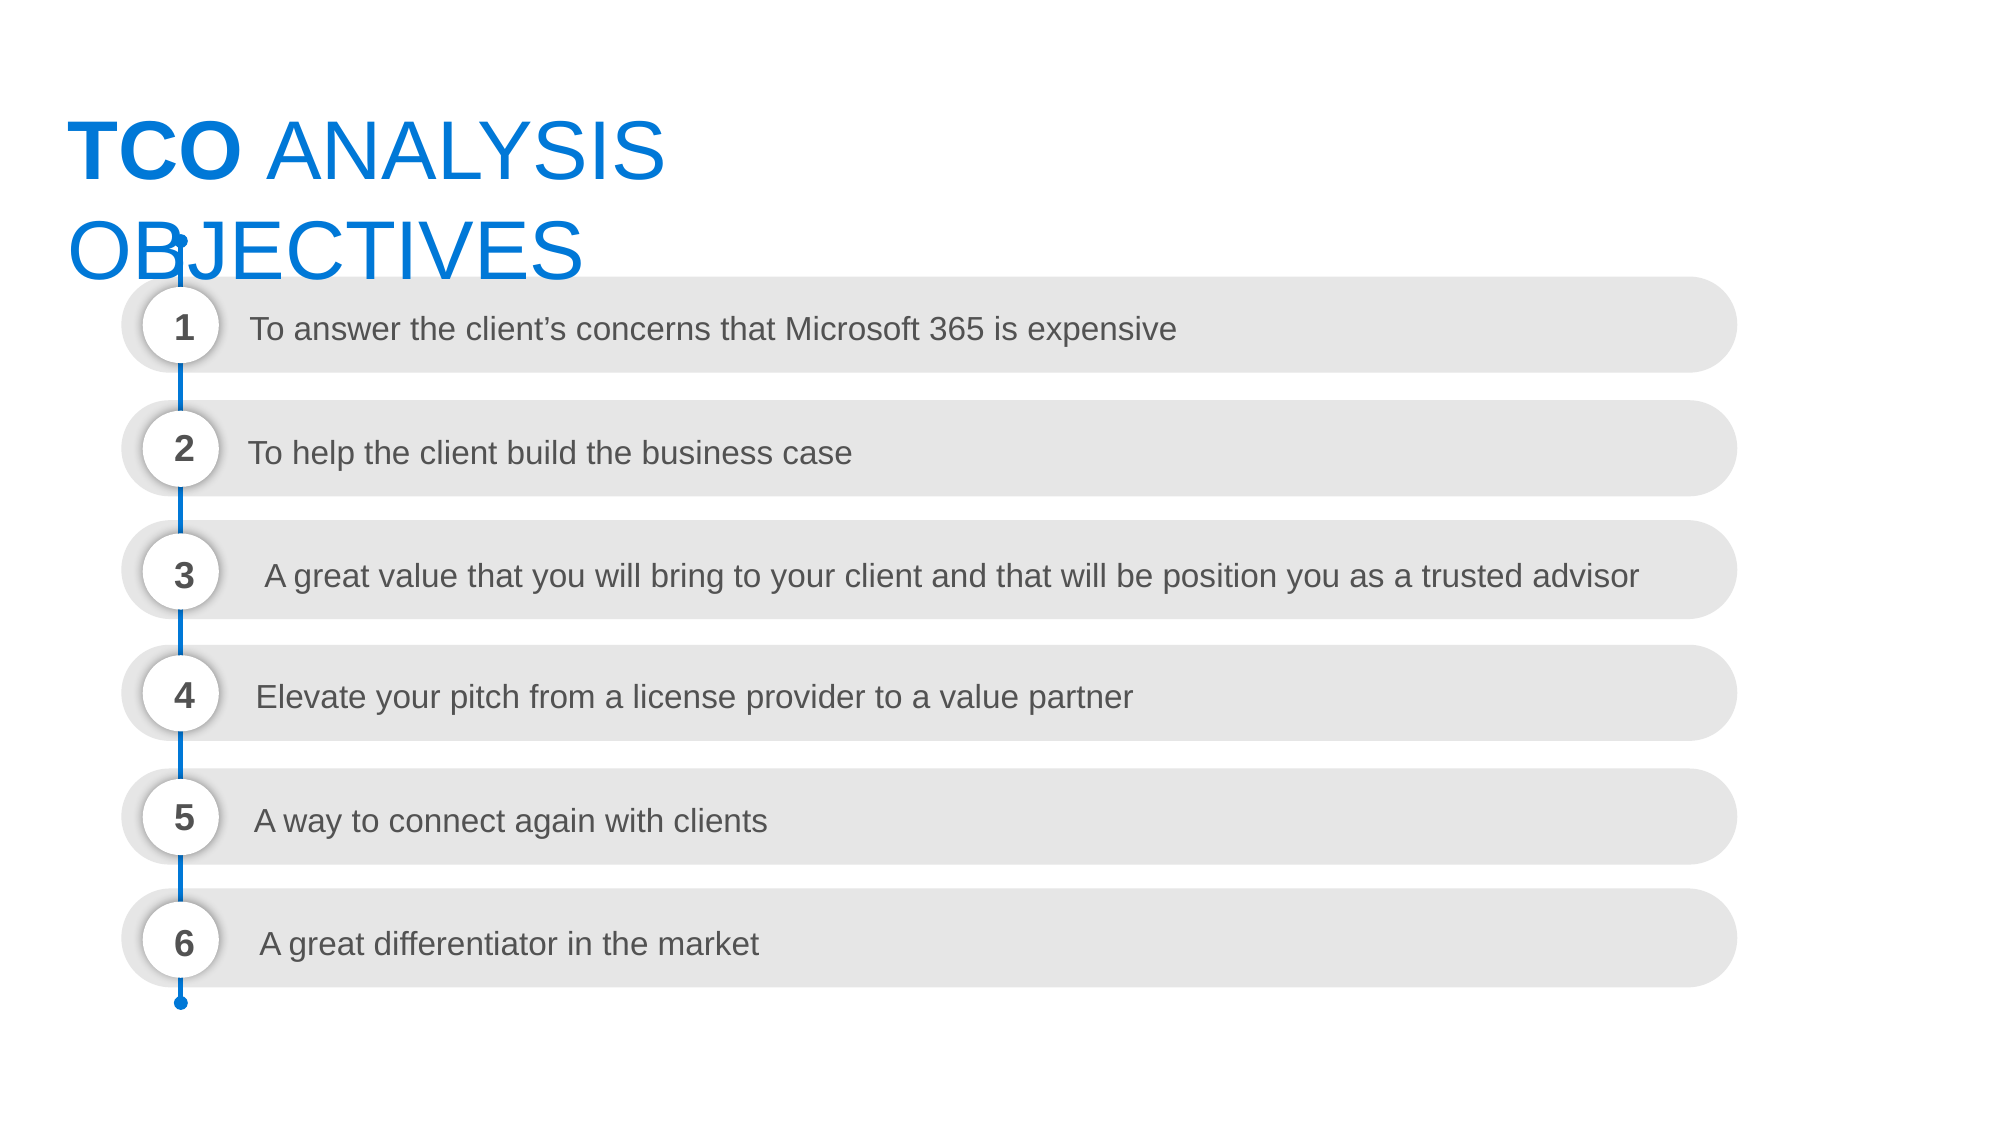

TCO ANALYSIS OBJECTIVES

1
To answer the client’s concerns that Microsoft 365 is expensive

2
To help the client build the business case

3
A great value that you will bring to your client and that will be position you as a trusted advisor

4
Elevate your pitch from a license provider to a value partner

5
A way to connect again with clients

6
A great differentiator in the market